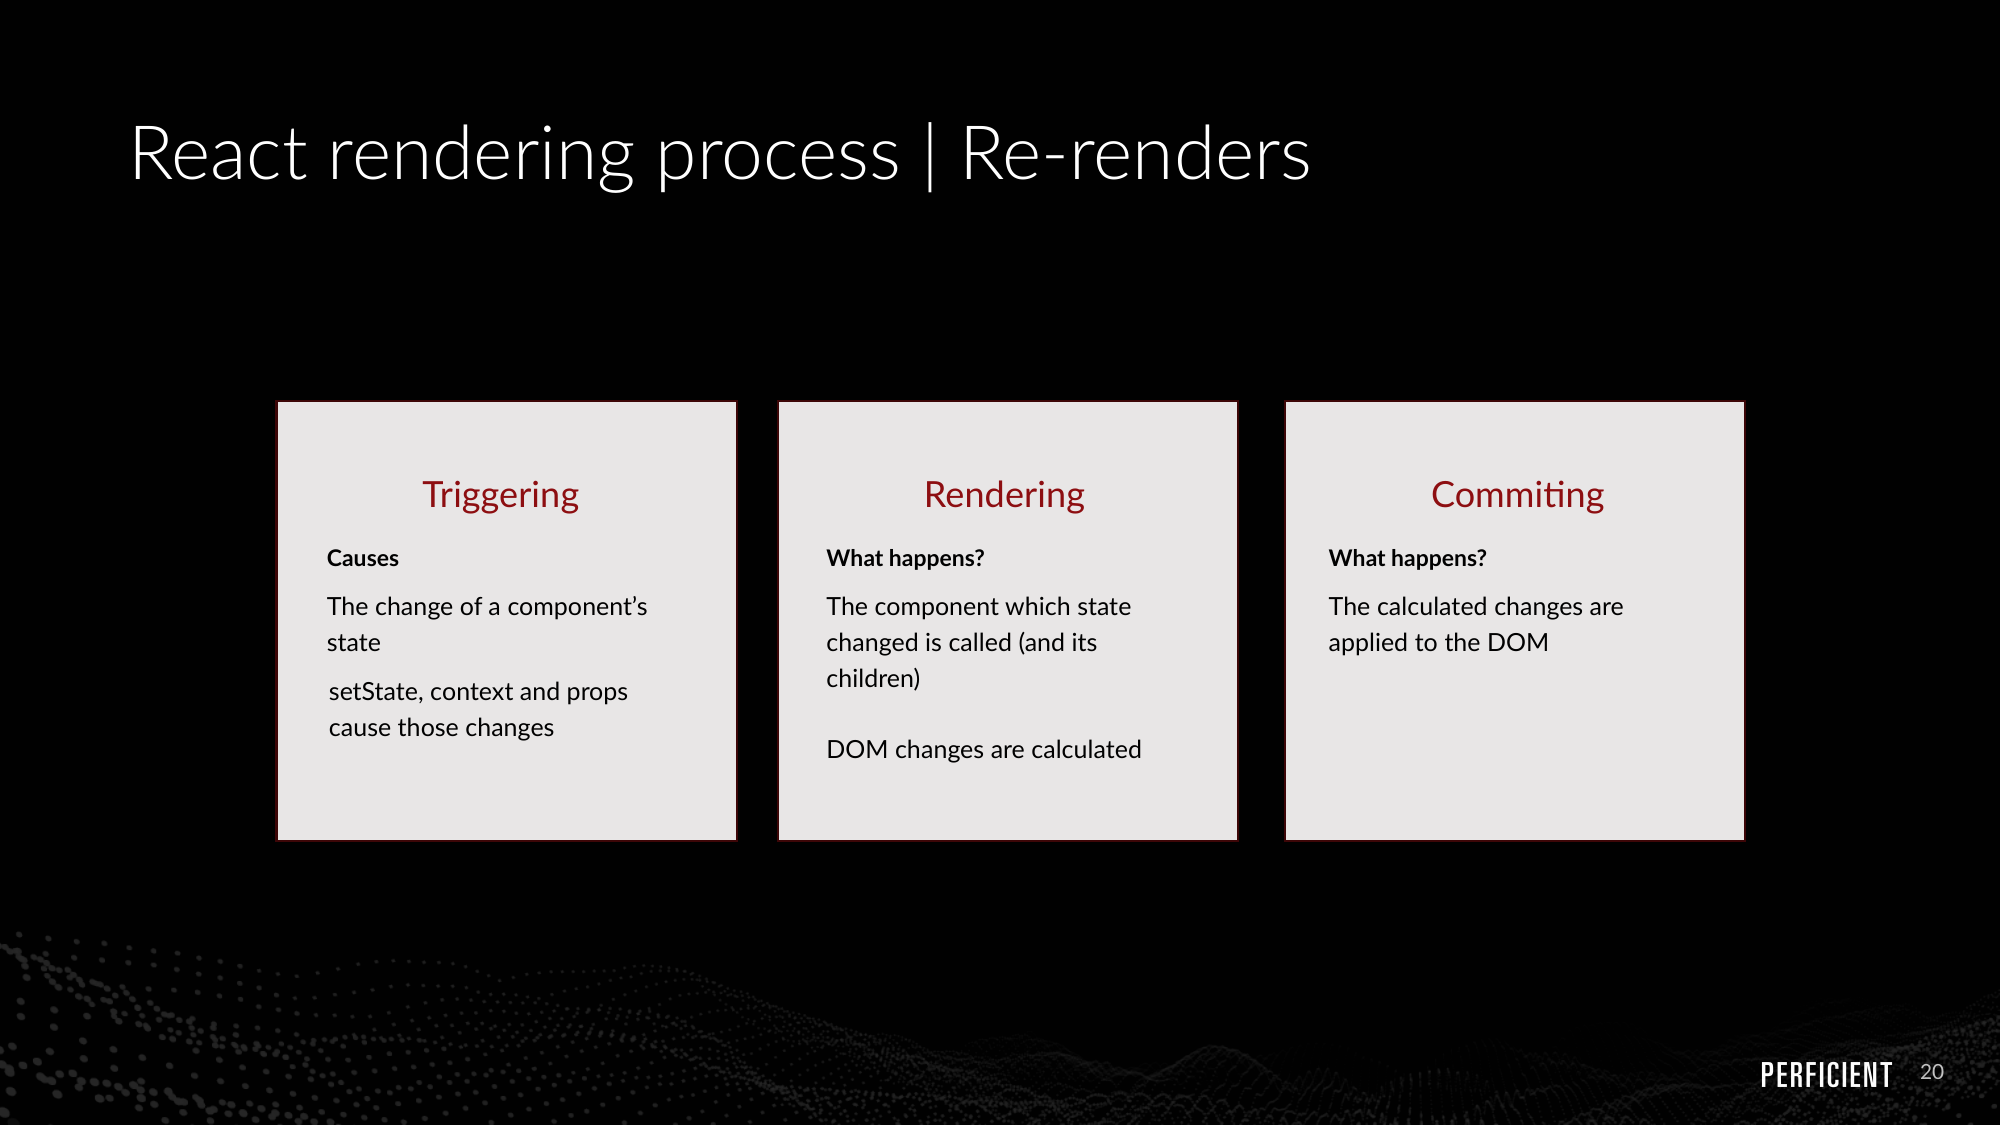

# React rendering process | Re-renders

Triggering
Rendering
Commiting
Causes
What happens?
What happens?
The change of a component’s state
The component which state changed is called (and its children)
DOM changes are calculated
The calculated changes are applied to the DOM
setState, context and props cause those changes